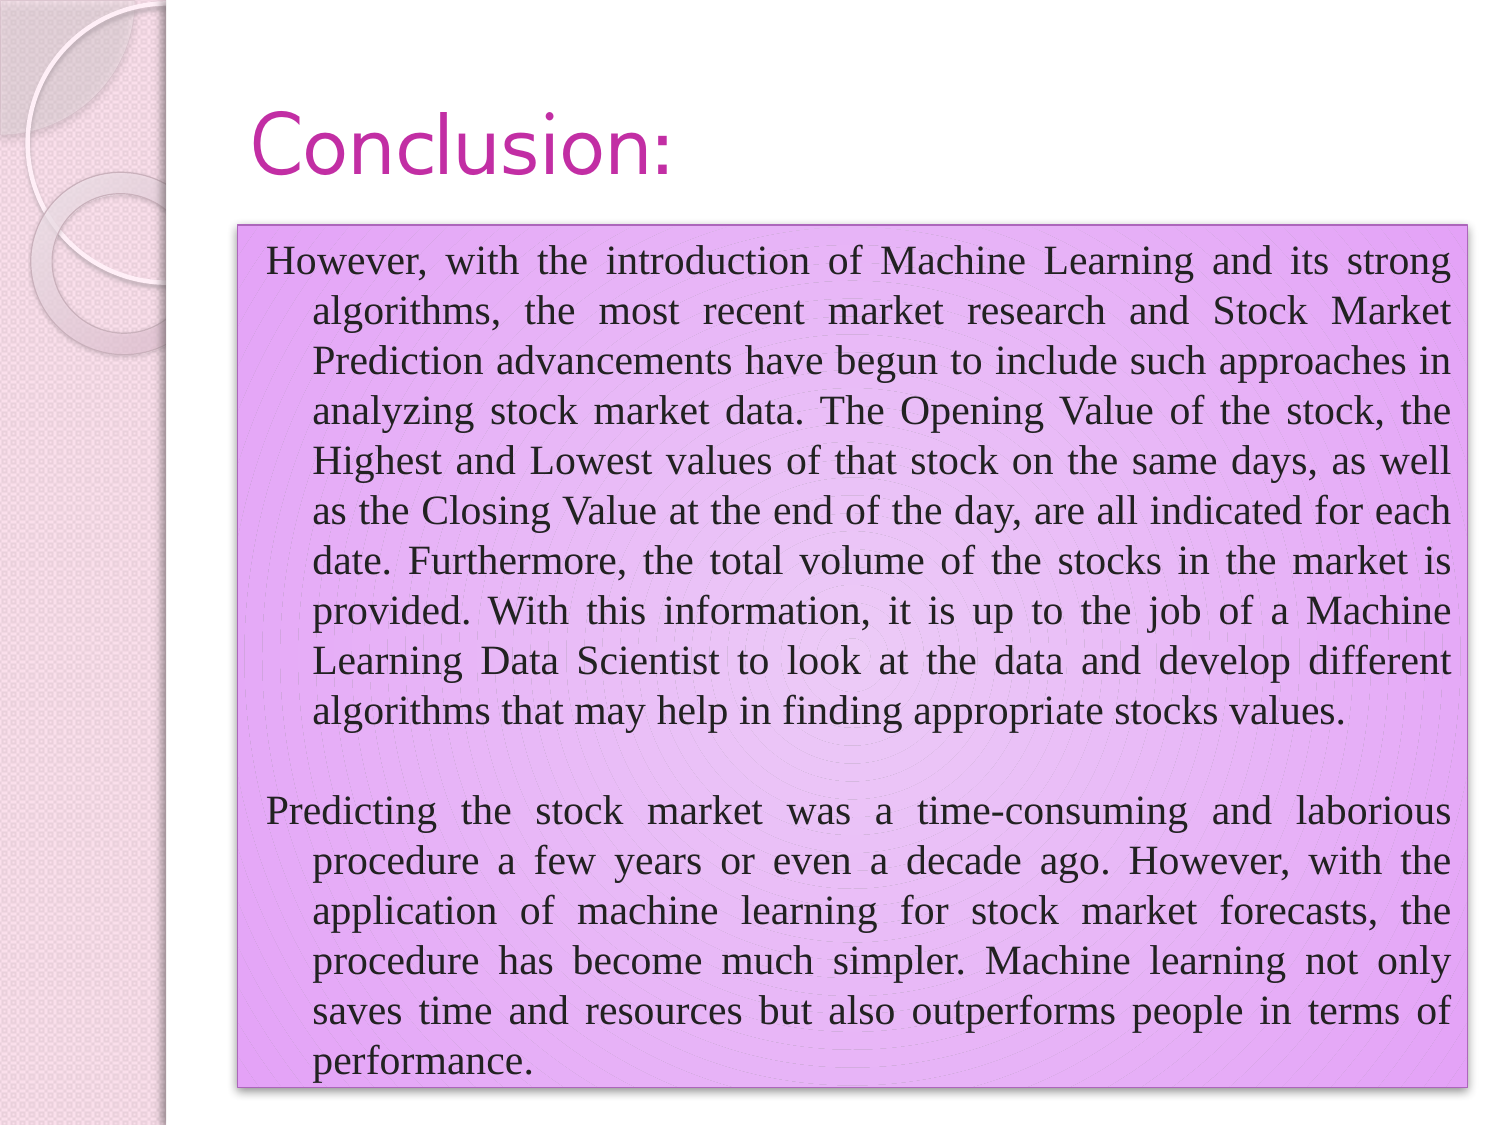

# Conclusion:
However, with the introduction of Machine Learning and its strong algorithms, the most recent market research and Stock Market Prediction advancements have begun to include such approaches in analyzing stock market data. The Opening Value of the stock, the Highest and Lowest values of that stock on the same days, as well as the Closing Value at the end of the day, are all indicated for each date. Furthermore, the total volume of the stocks in the market is provided. With this information, it is up to the job of a Machine Learning Data Scientist to look at the data and develop different algorithms that may help in finding appropriate stocks values.

Predicting the stock market was a time-consuming and laborious procedure a few years or even a decade ago. However, with the application of machine learning for stock market forecasts, the procedure has become much simpler. Machine learning not only saves time and resources but also outperforms people in terms of performance.